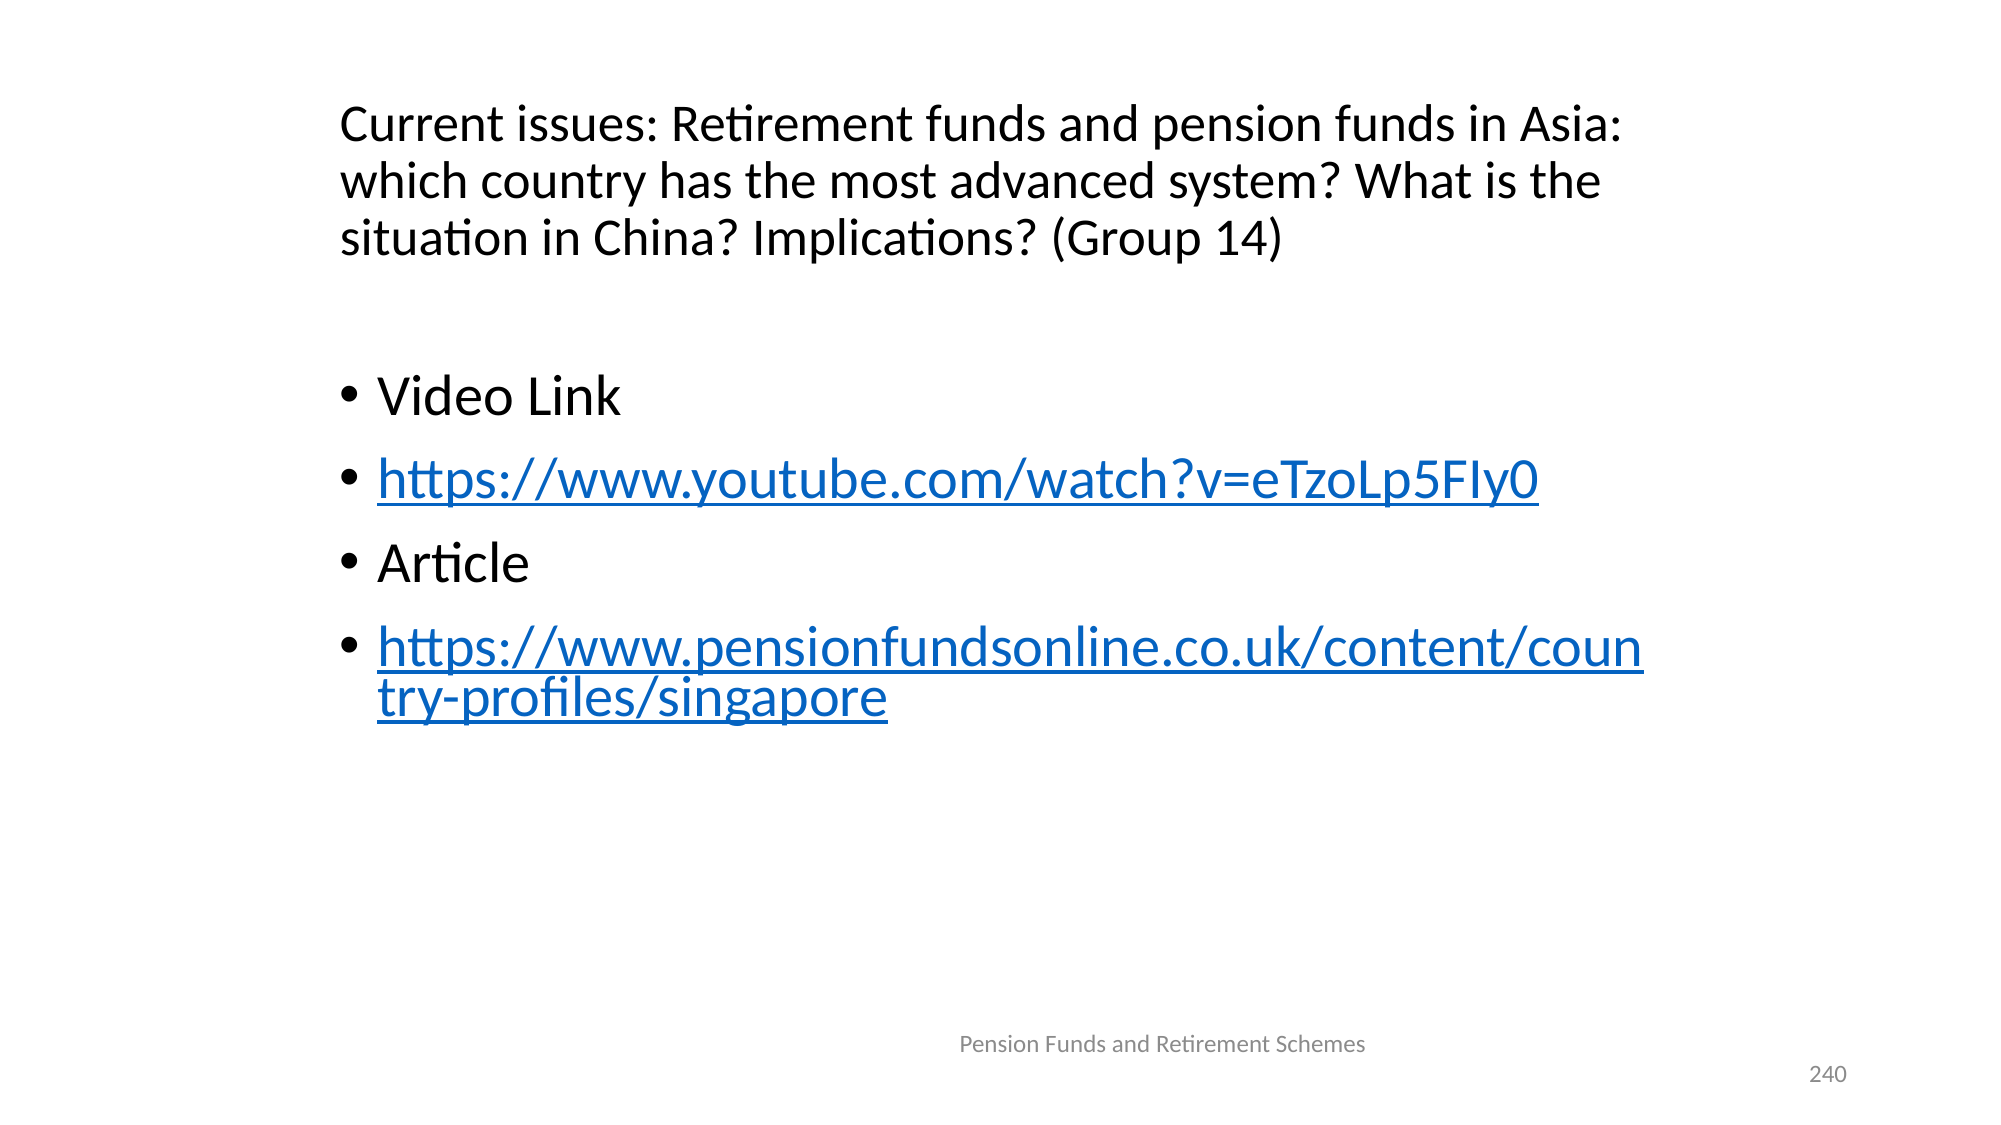

# Current issues: Retirement funds and pension funds in Asia: which country has the most advanced system? What is the situation in China? Implications? (Group 14)
Video Link
https://www.youtube.com/watch?v=eTzoLp5FIy0
Article
https://www.pensionfundsonline.co.uk/content/country-profiles/singapore

Pension Funds and Retirement Schemes
240